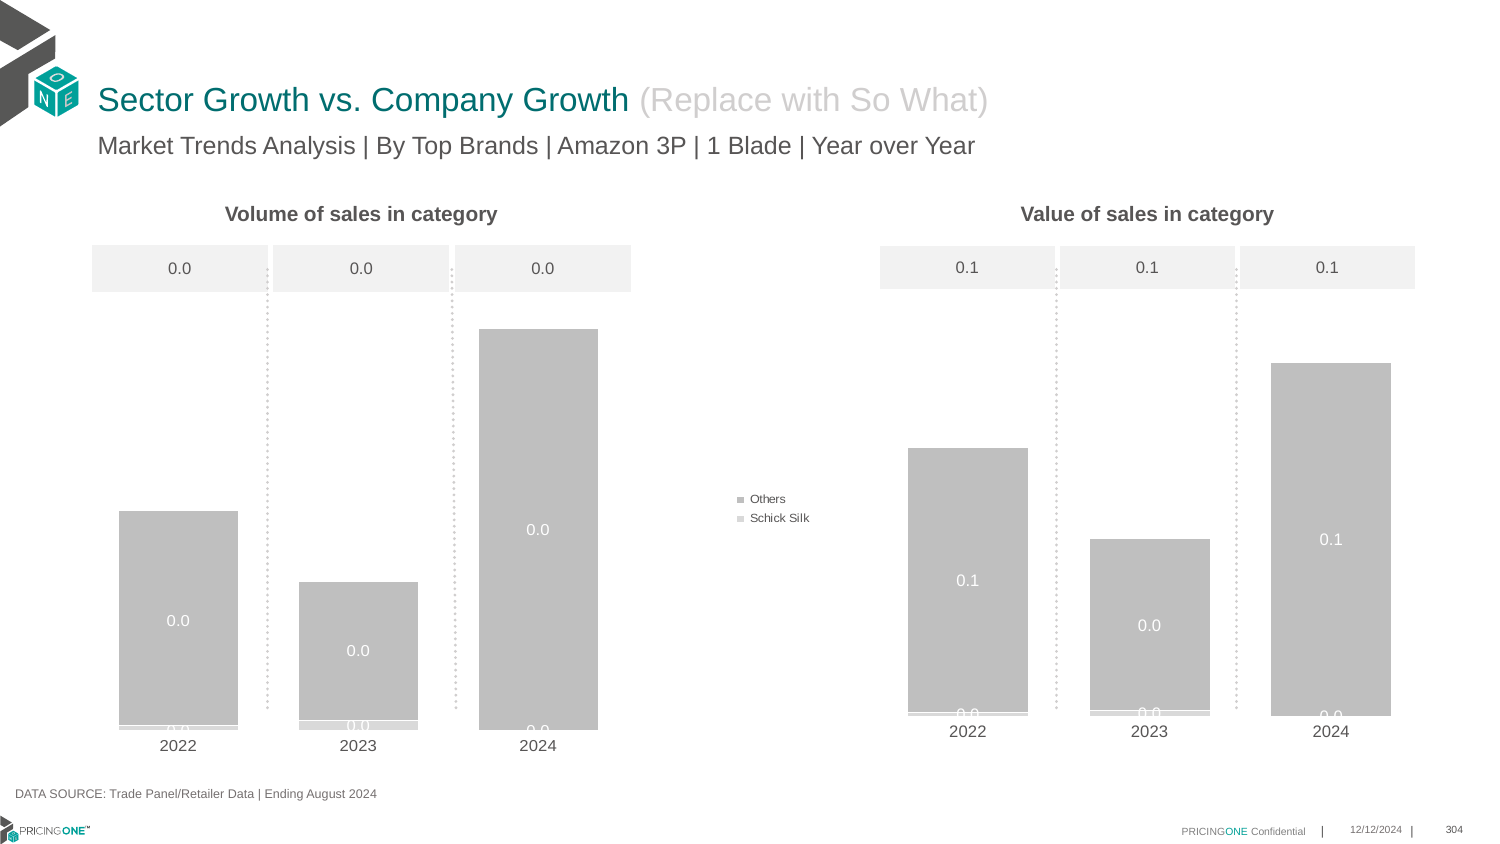

# Sector Growth vs. Company Growth (Replace with So What)
Market Trends Analysis | By Top Brands | Amazon 3P | 1 Blade | Year over Year
| Value of sales in category |  |  |
| --- | --- | --- |
| 0.1 | 0.1 | 0.1 |
| Volume of sales in category |  |  |
| --- | --- | --- |
| 0.0 | 0.0 | 0.0 |

### Chart

| Category | Schick Silk | Others |
|---|---|---|
| 2022 | 0.000915 | 0.076186 |
| 2023 | 0.001562 | 0.049249 |
| 2024 | 0.0 | 0.101346 |

### Chart

| Category | Schick Silk | Others |
|---|---|---|
| 2022 | 0.000592 | 0.022287 |
| 2023 | 0.00106 | 0.014474 |
| 2024 | 0.0 | 0.041777 |
DATA SOURCE: Trade Panel/Retailer Data | Ending August 2024

12/12/2024
304